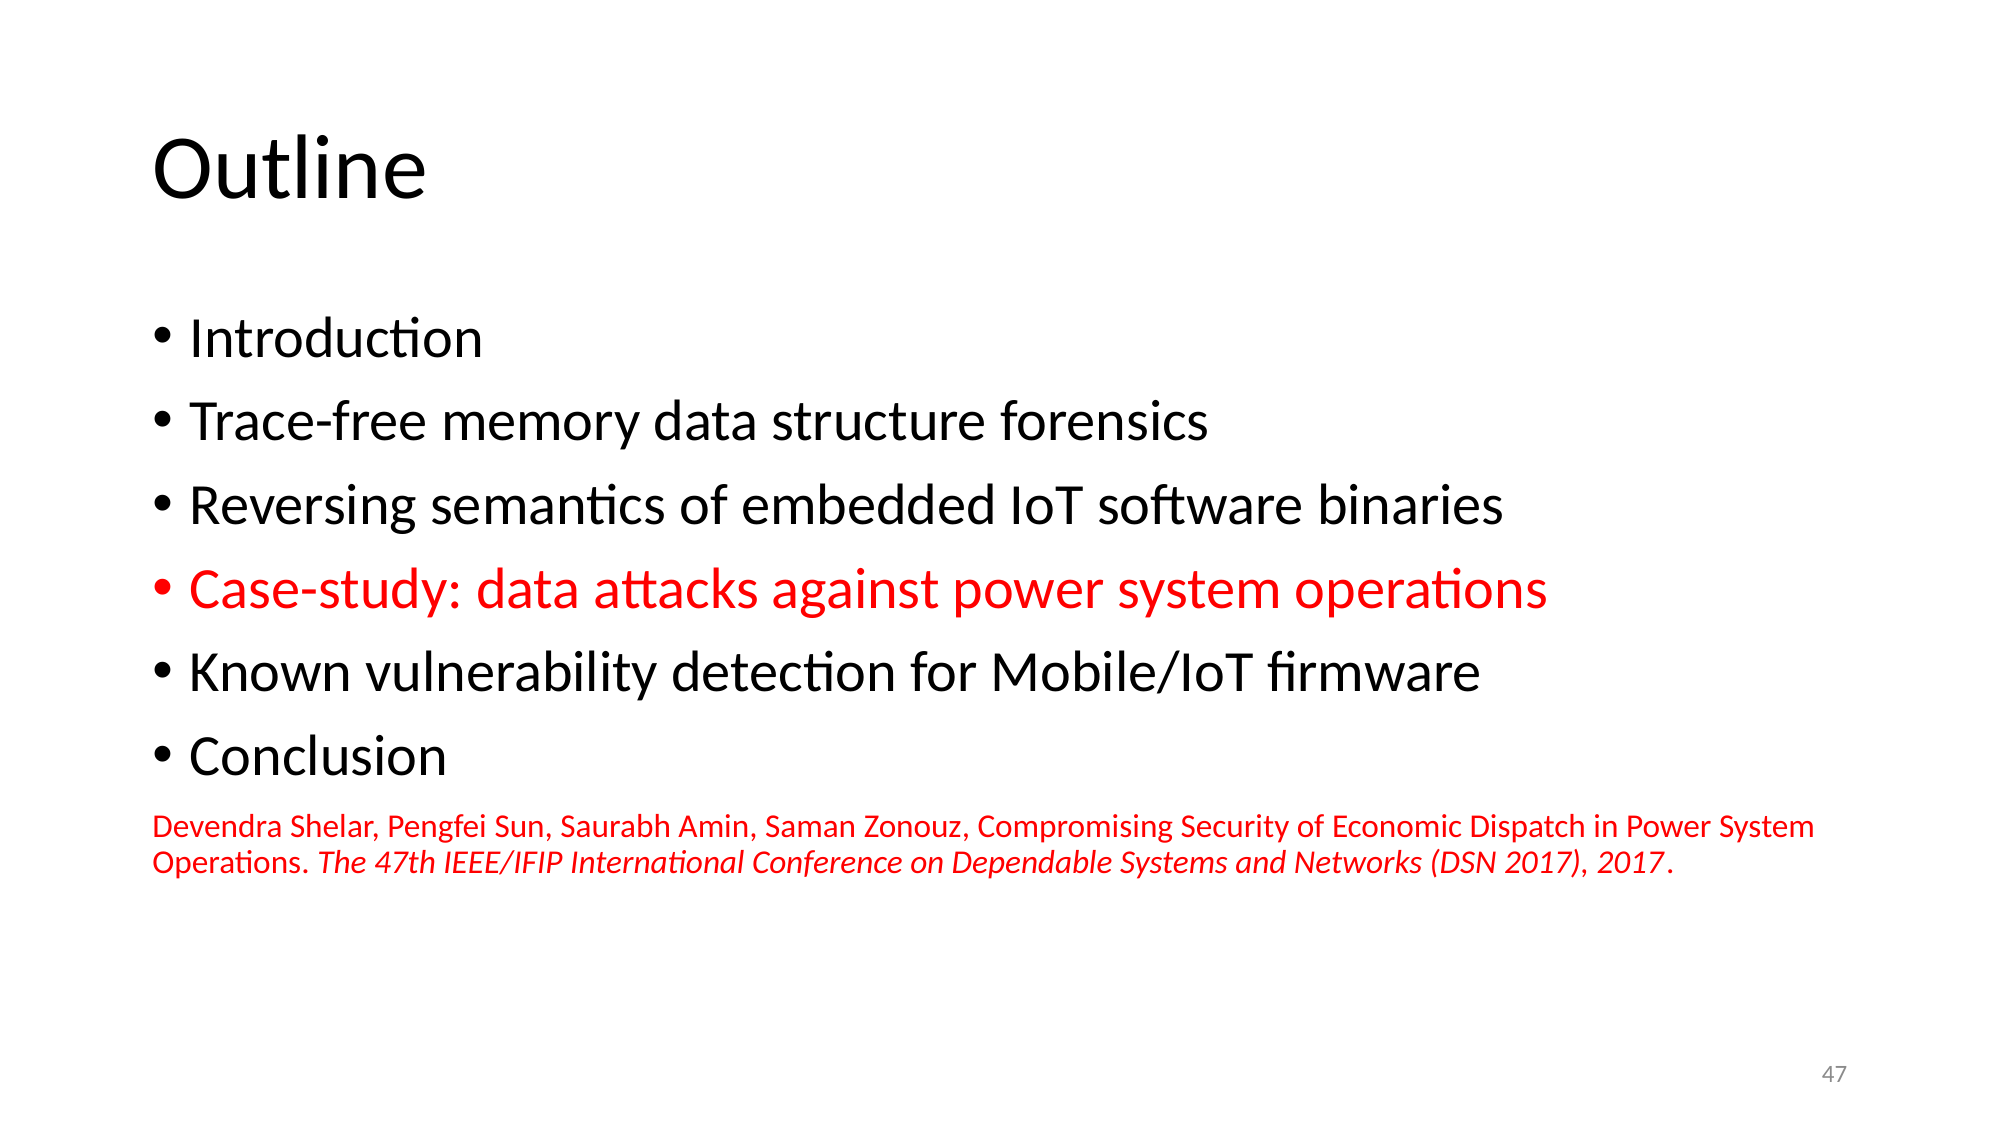

# Outline
Introduction
Trace-free memory data structure forensics
Reversing semantics of embedded IoT software binaries
Case-study: data attacks against power system operations
Known vulnerability detection for Mobile/IoT firmware
Conclusion
Devendra Shelar, Pengfei Sun, Saurabh Amin, Saman Zonouz, Compromising Security of Economic Dispatch in Power System Operations. The 47th IEEE/IFIP International Conference on Dependable Systems and Networks (DSN 2017), 2017.

47